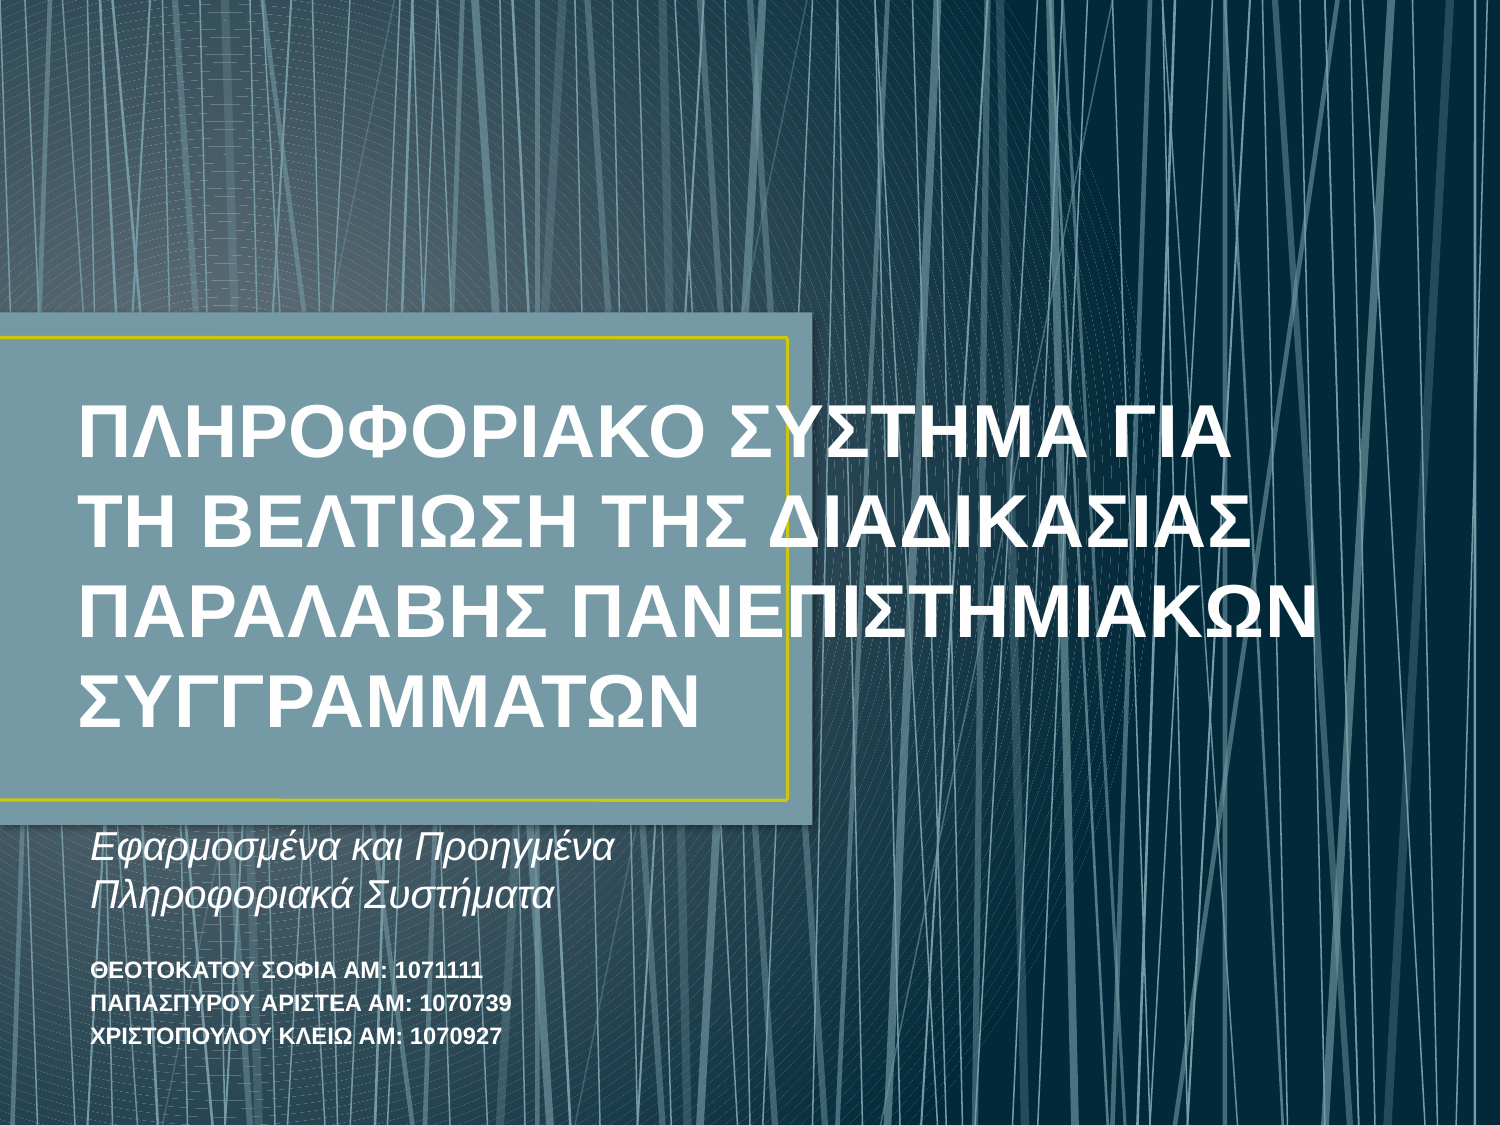

# ΠΛΗΡΟΦΟΡΙΑΚΟ ΣΥΣΤΗΜΑ ΓΙΑ ΤΗ ΒΕΛΤΙΩΣΗ ΤΗΣ ΔΙΑΔΙΚΑΣΙΑΣ ΠΑΡΑΛΑΒΗΣ ΠΑΝΕΠΙΣΤΗΜΙΑΚΩΝ ΣΥΓΓΡΑΜΜΑΤΩΝ
Εφαρμοσμένα και Προηγμένα Πληροφοριακά Συστήματα

ΘΕΟΤΟΚΑΤΟΥ ΣΟΦΙΑ ΑΜ: 1071111
ΠΑΠΑΣΠΥΡΟΥ ΑΡΙΣΤΕΑ ΑΜ: 1070739
ΧΡΙΣΤΟΠΟΥΛΟΥ ΚΛΕΙΩ ΑΜ: 1070927